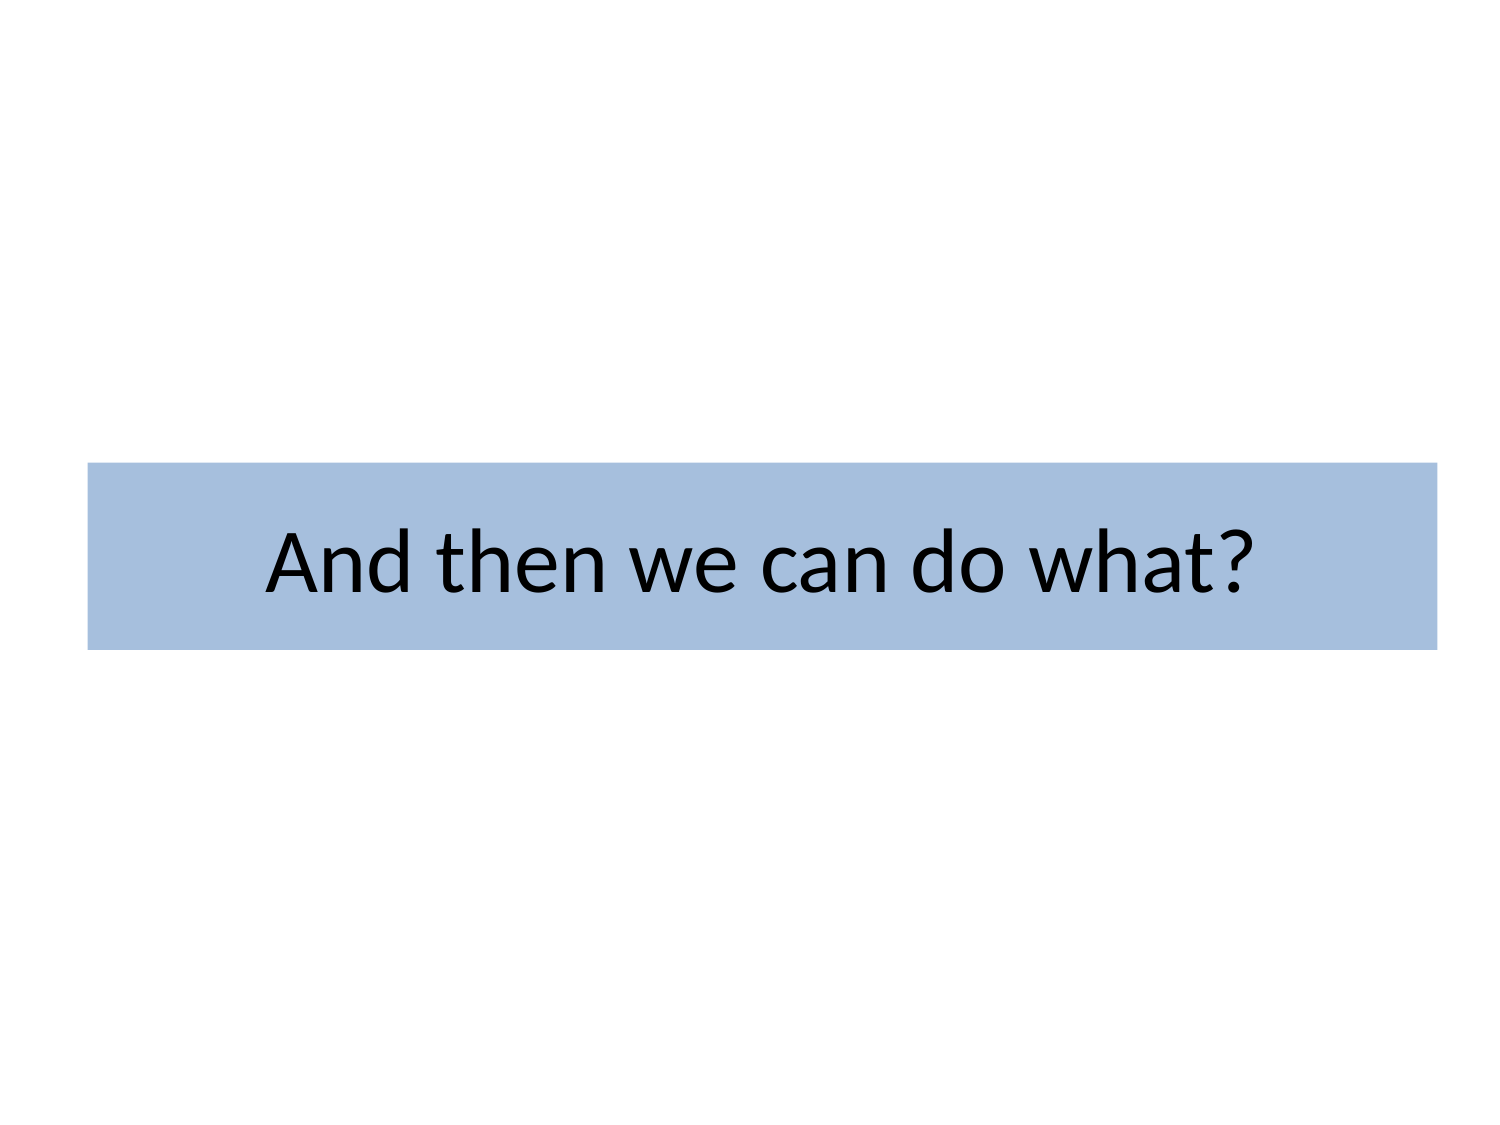

# And then we can do what?